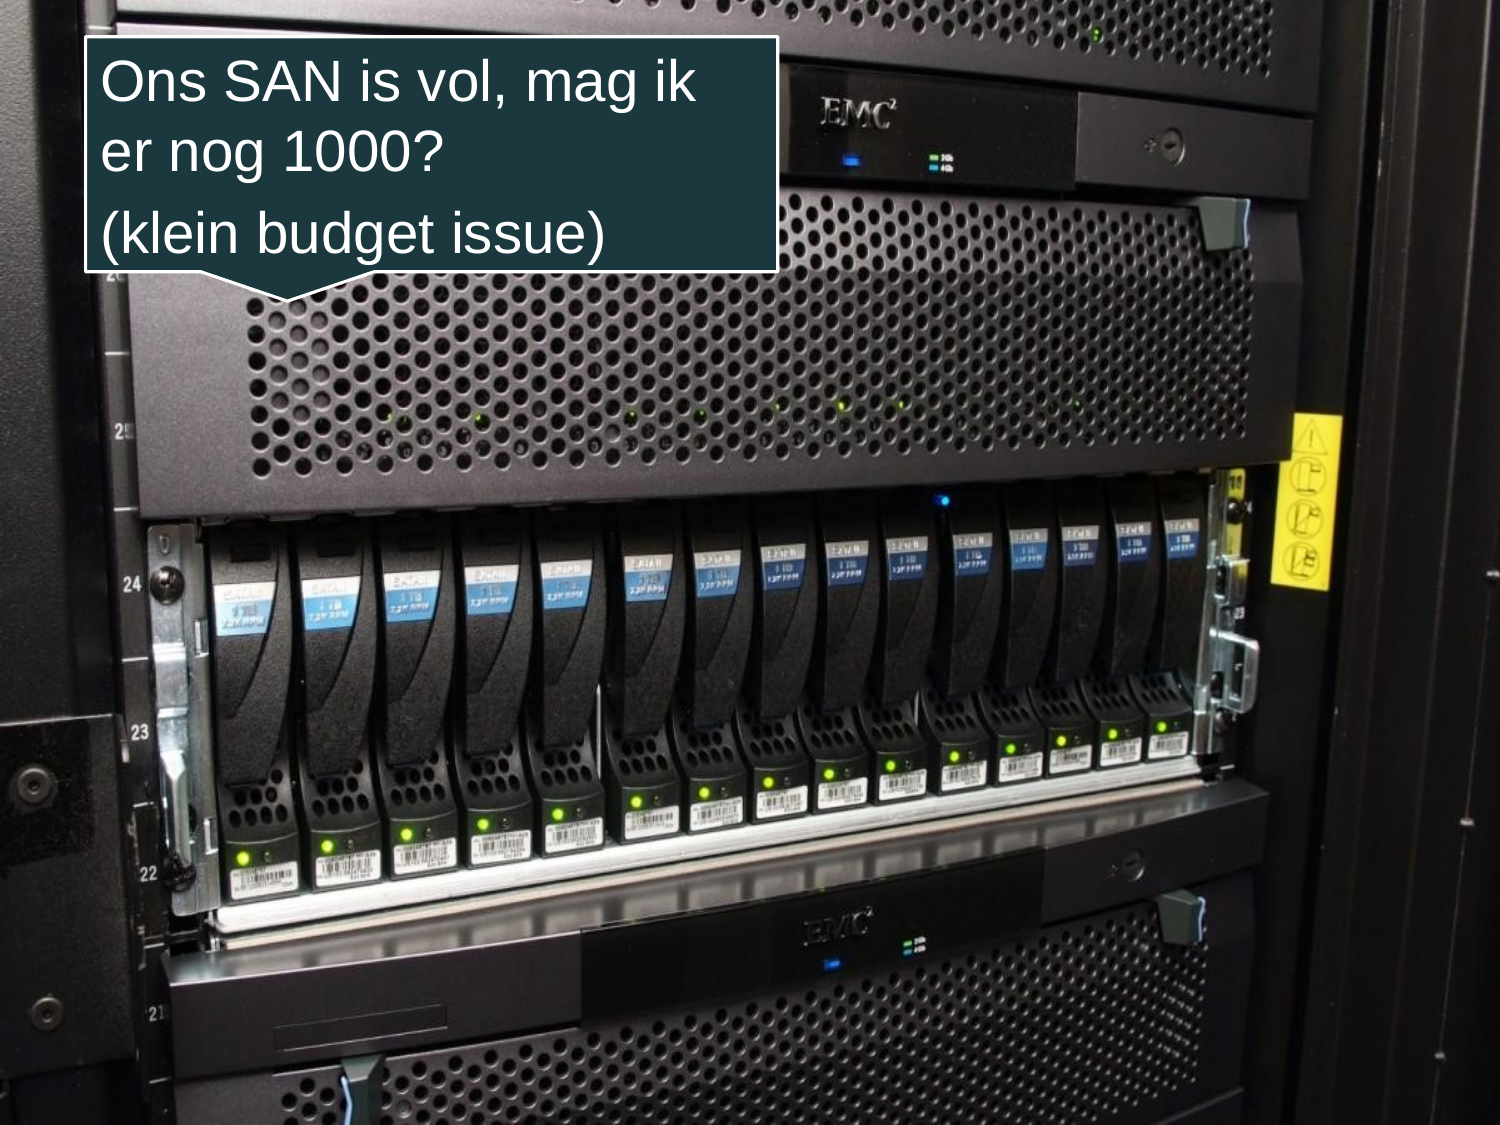

Ons SAN is vol, mag ik er nog 1000?
(klein budget issue)